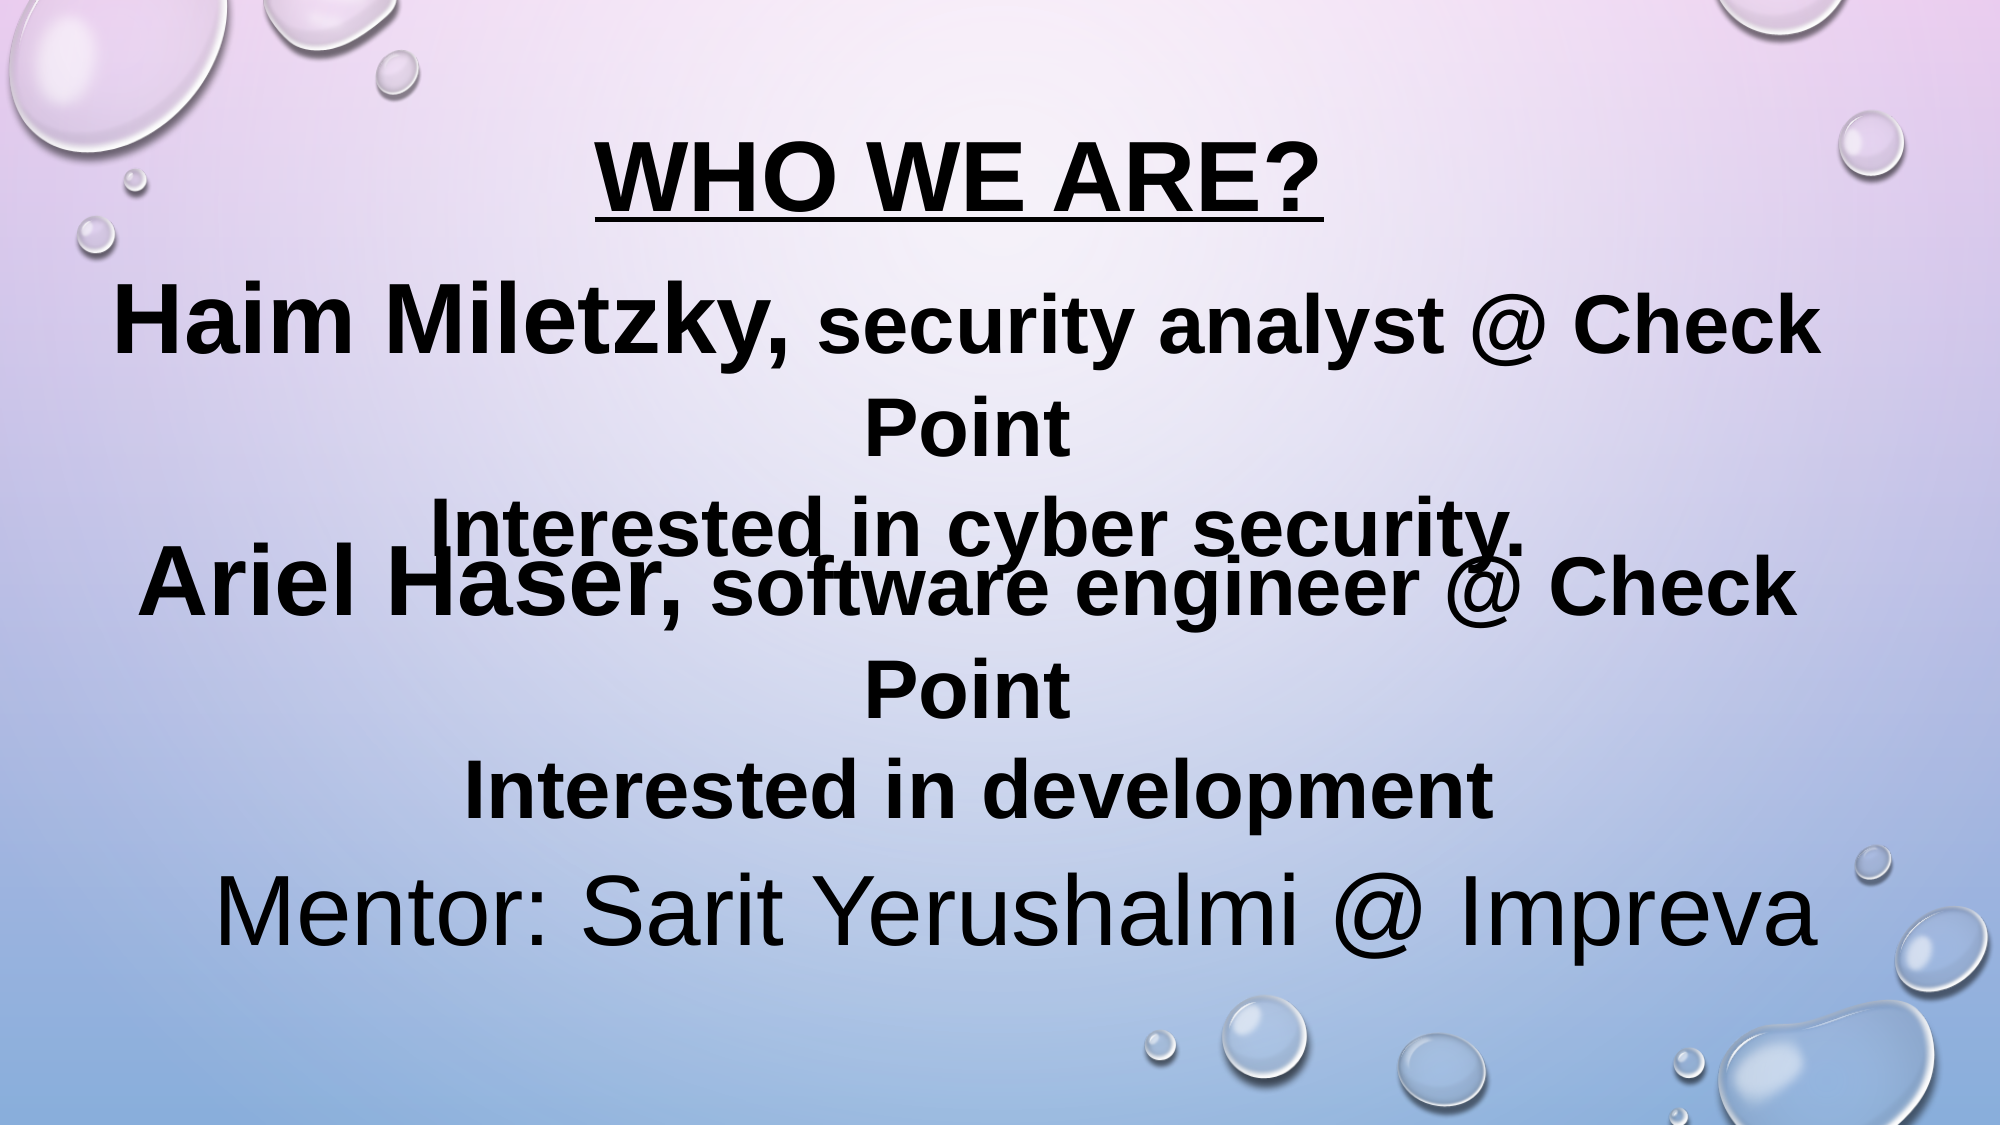

# WHO WE ARE?
Haim Miletzky, security analyst @ Check Point
 Interested in cyber security.
Ariel Haser, software engineer @ Check Point
 Interested in development
Mentor: Sarit Yerushalmi @ Impreva